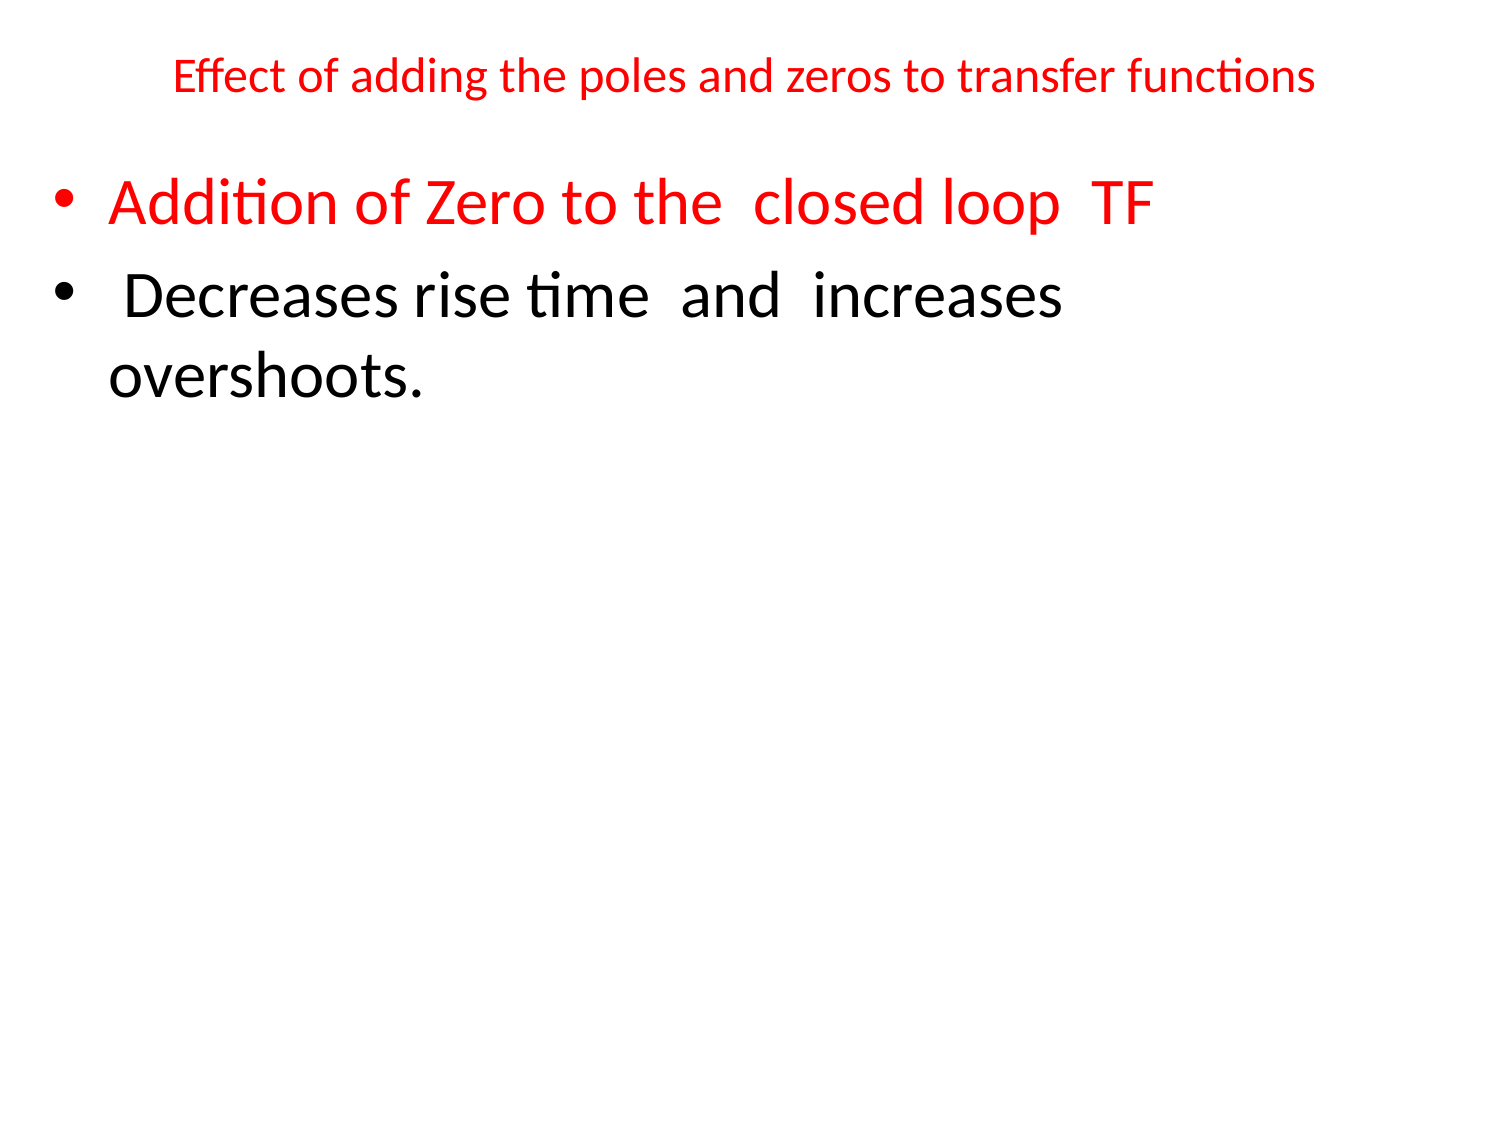

# Effect of adding the poles and zeros to transfer functions
Addition of Zero to the  closed loop  TF
 Decreases rise time  and  increases overshoots.